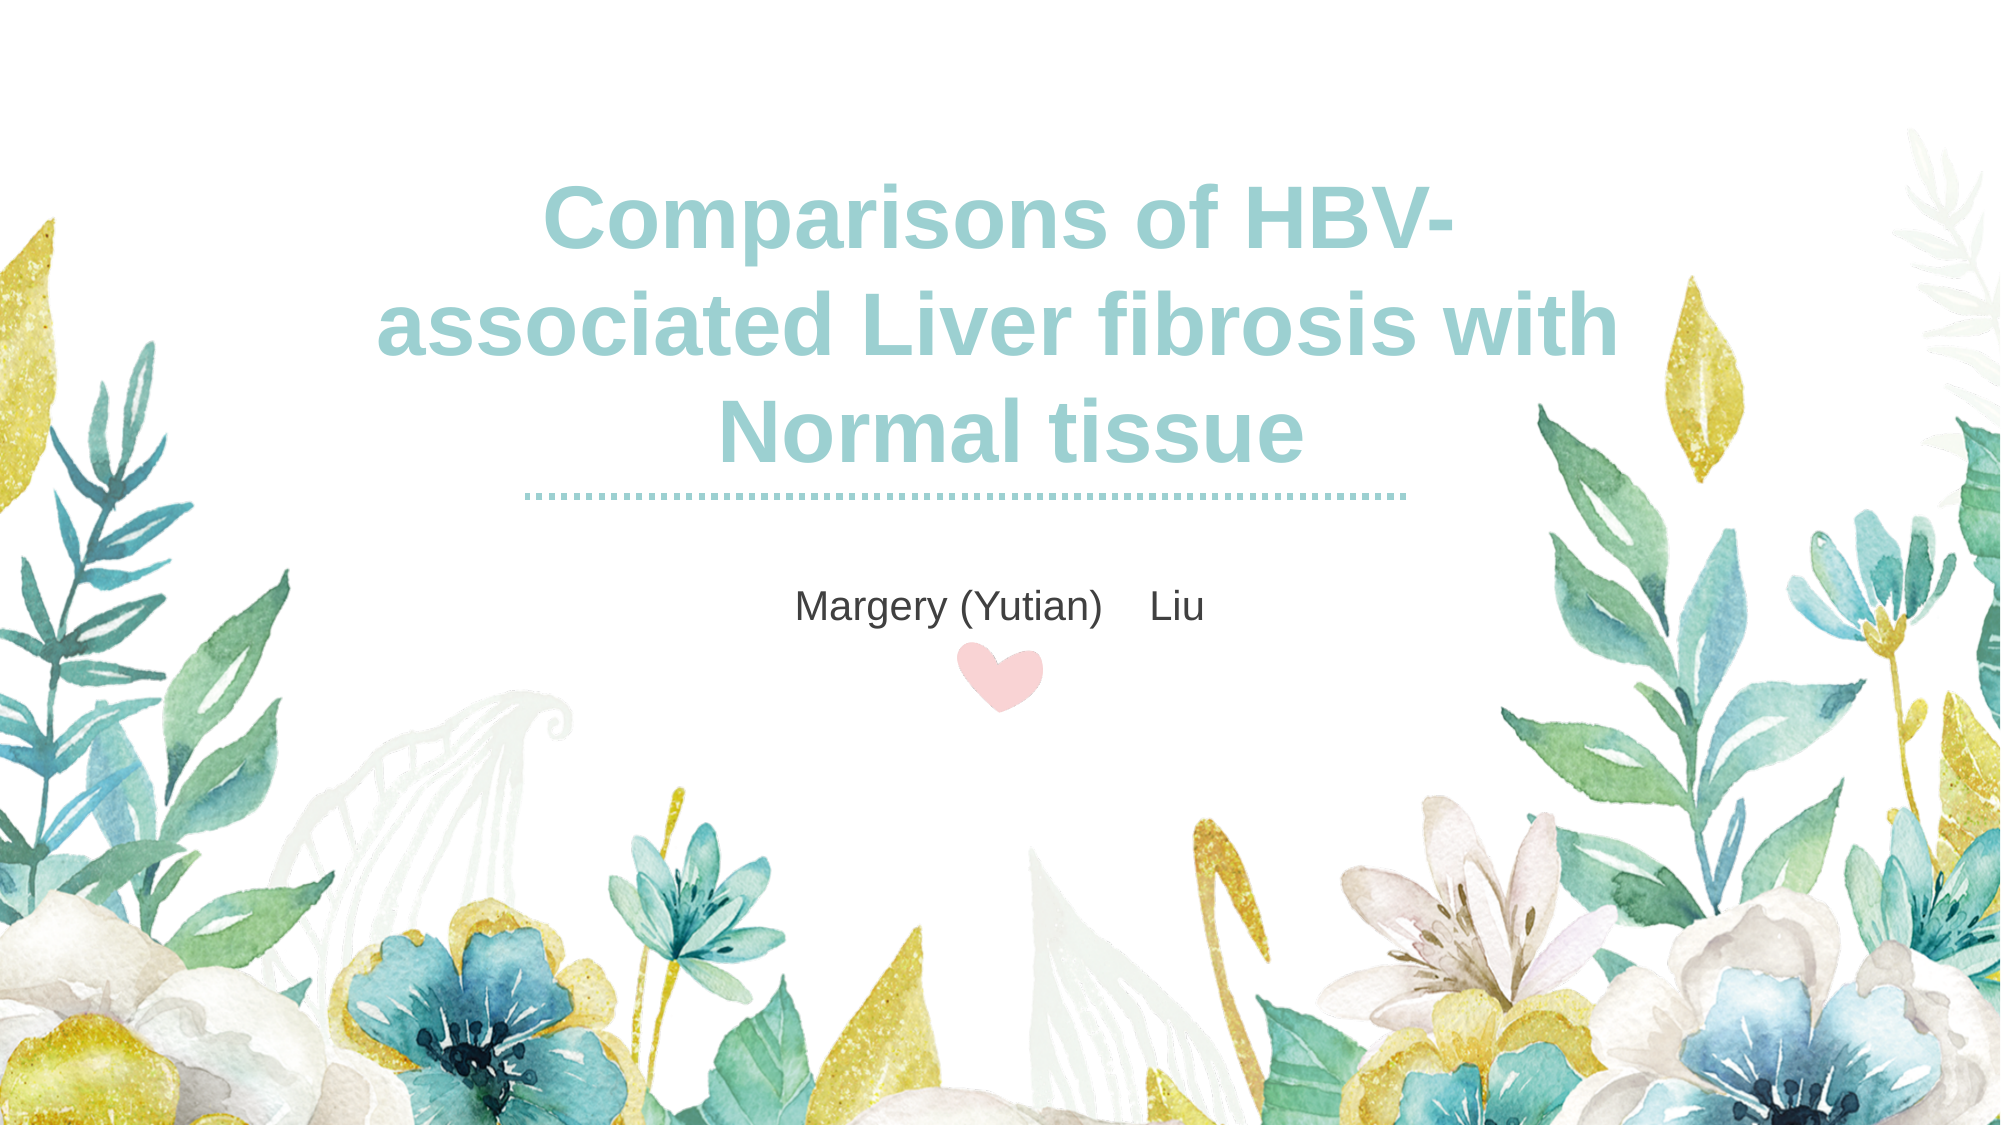

# Comparisons of HBV-associated Liver fibrosis with  Normal tissue
Margery (Yutian)    Liu